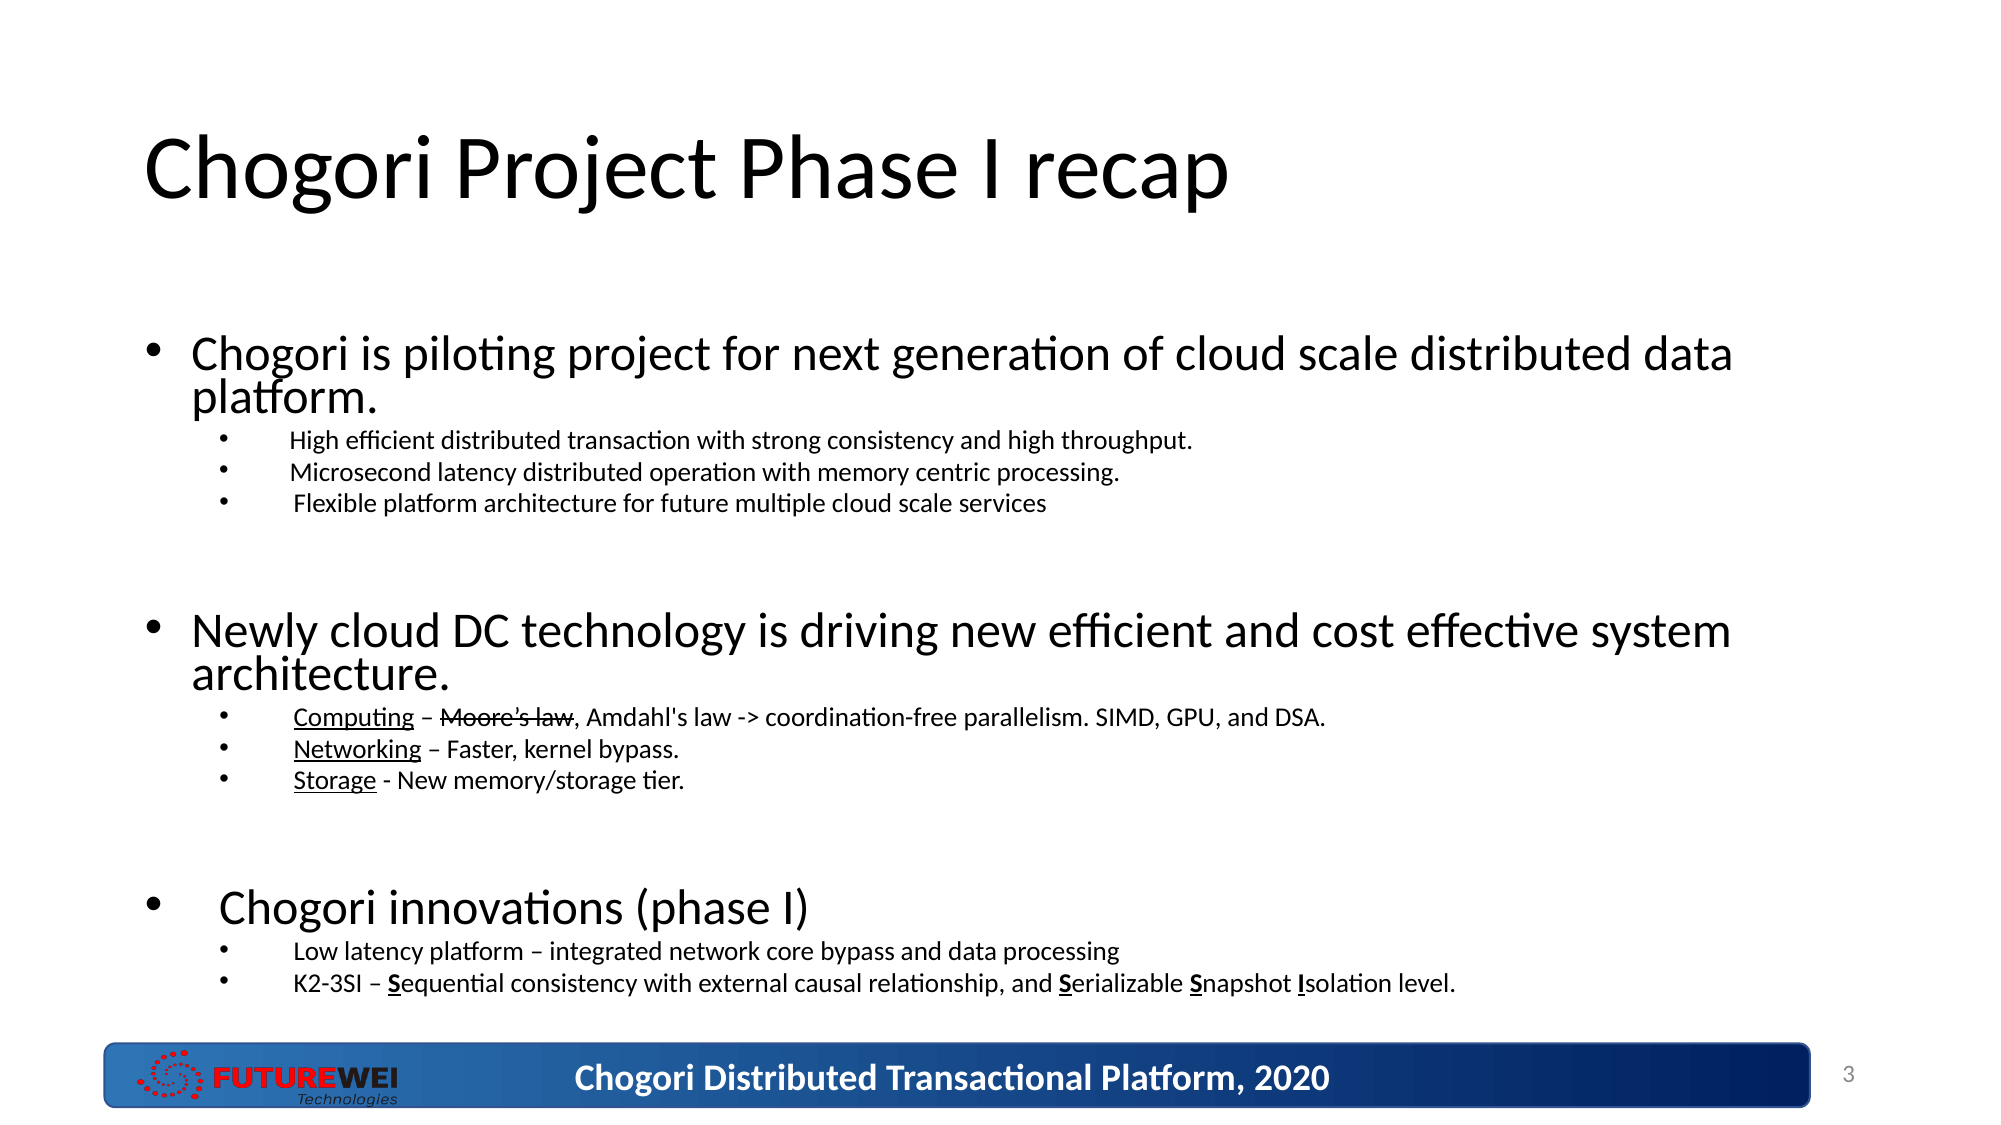

# Chogori Project Phase I recap

Chogori is piloting project for next generation of cloud scale distributed data platform.
    High efficient distributed transaction with strong consistency and high throughput.
    Microsecond latency distributed operation with memory centric processing.
Flexible platform architecture for future multiple cloud scale services

Newly cloud DC technology is driving new efficient and cost effective system architecture.
Computing – Moore’s law, Amdahl's law -> coordination-free parallelism. SIMD, GPU, and DSA.
Networking – Faster, kernel bypass.
Storage - New memory/storage tier.

Chogori innovations (phase I)
Low latency platform – integrated network core bypass and data processing
K2-3SI – Sequential consistency with external causal relationship, and Serializable Snapshot Isolation level.
3